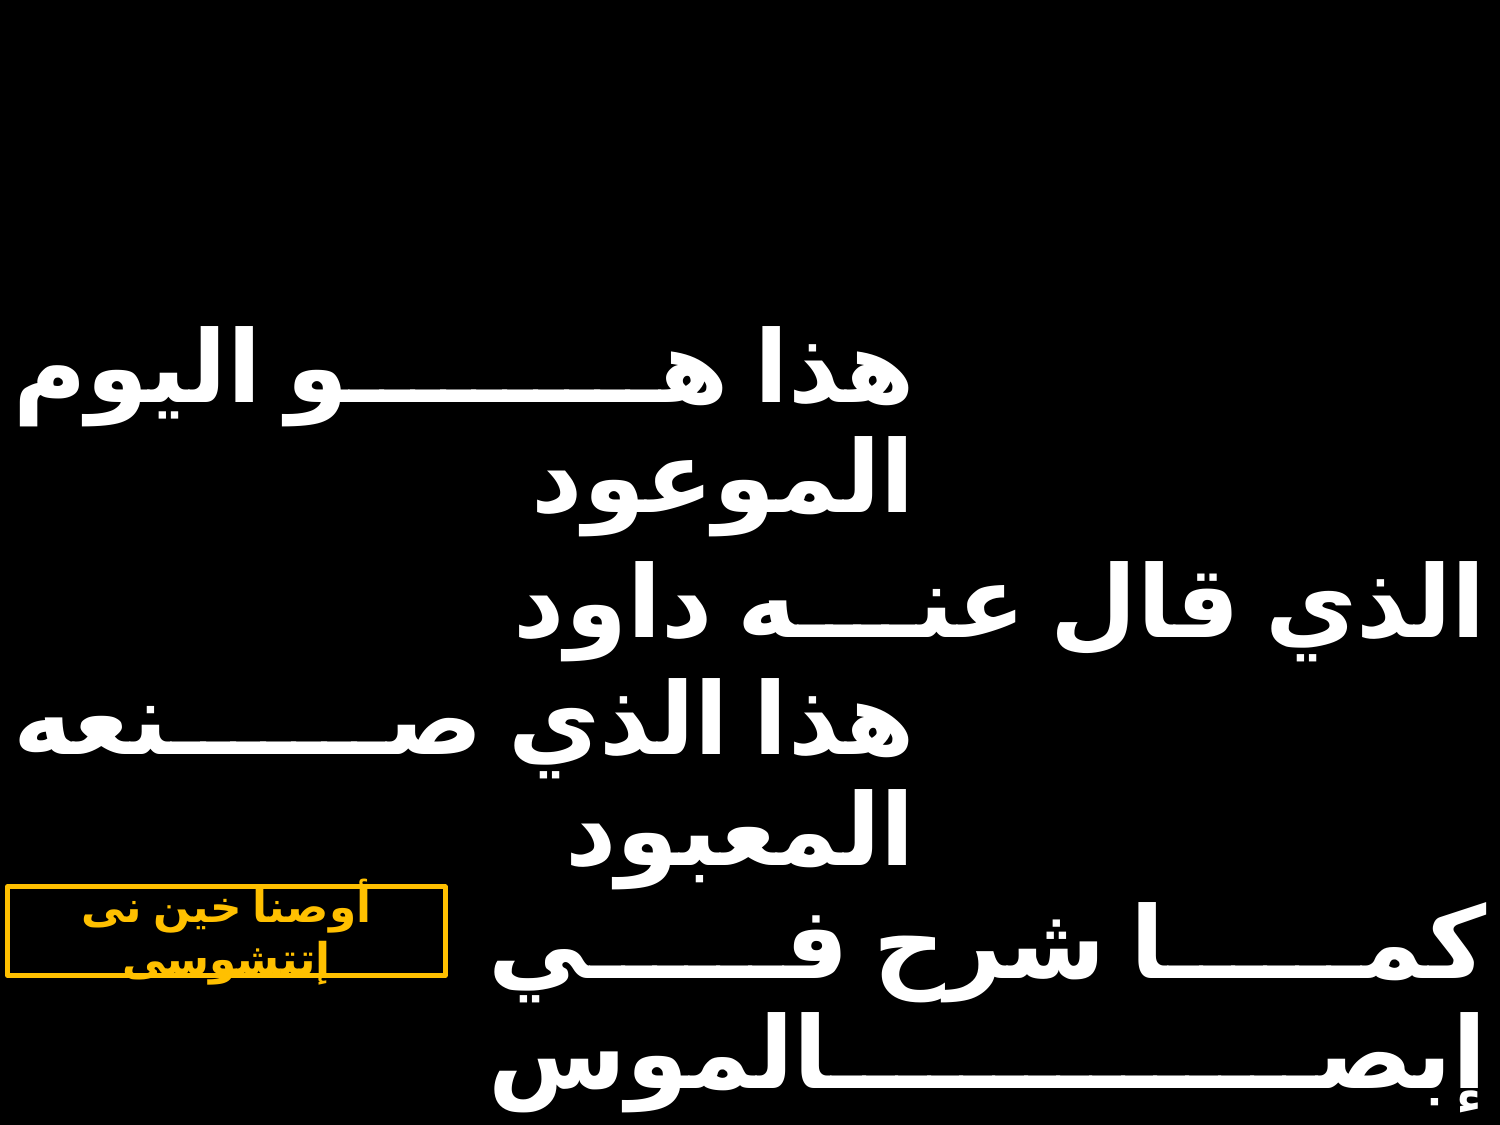

| هذا هو اليوم الموعود |  |  |
| --- | --- | --- |
|  | الذي قال عنه داود |  |
| هذا الذي صنعه المعبود |  |  |
|  | كما شرح في إبصالموس |  |
أوصنا خين نى إتتشوسى